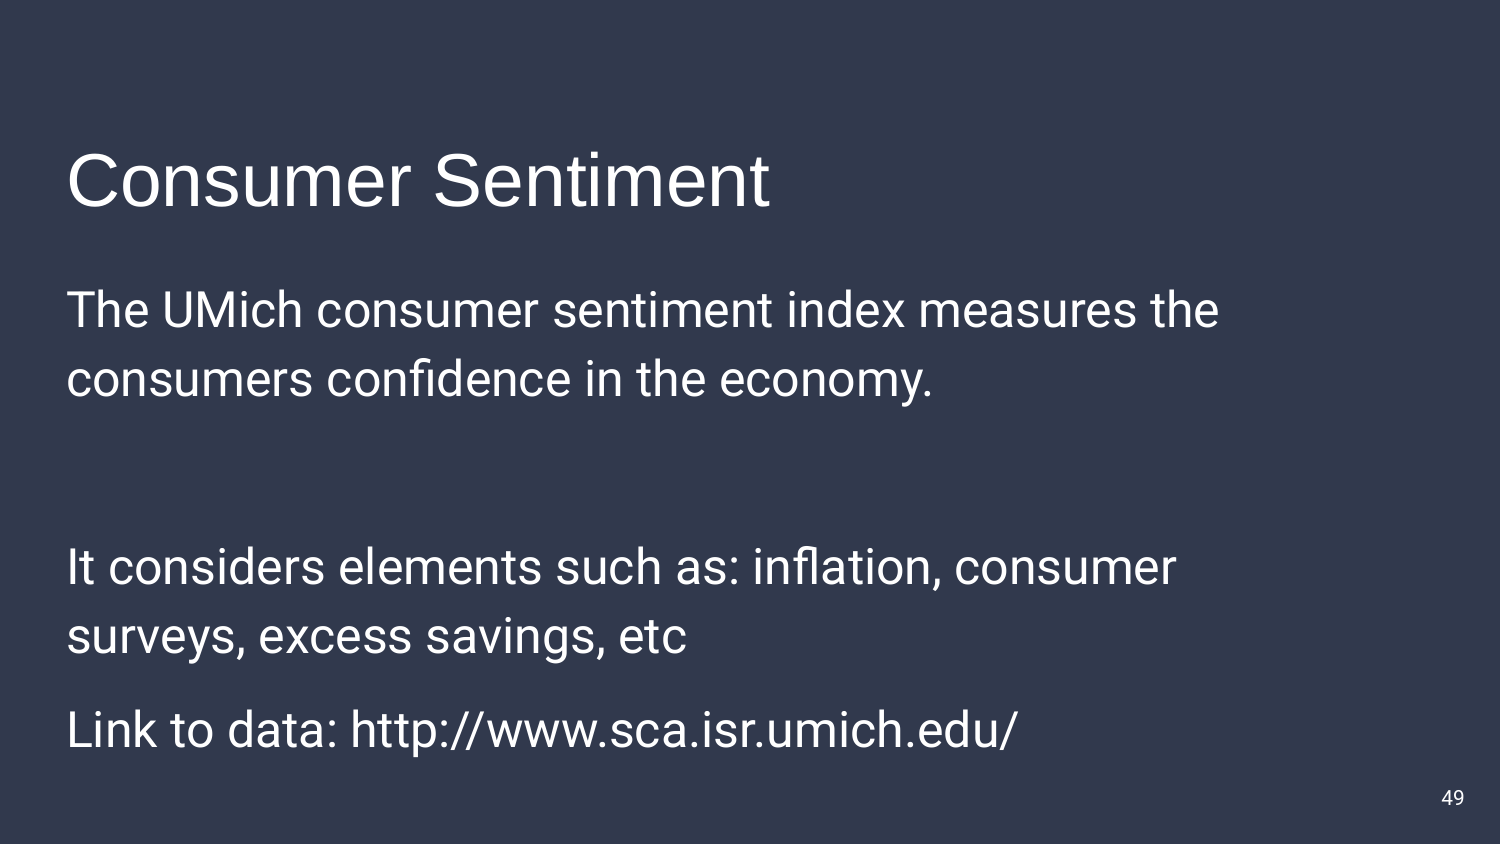

# Consumer Sentiment
The UMich consumer sentiment index measures the consumers confidence in the economy.

It considers elements such as: inflation, consumer surveys, excess savings, etc
Link to data: http://www.sca.isr.umich.edu/

49